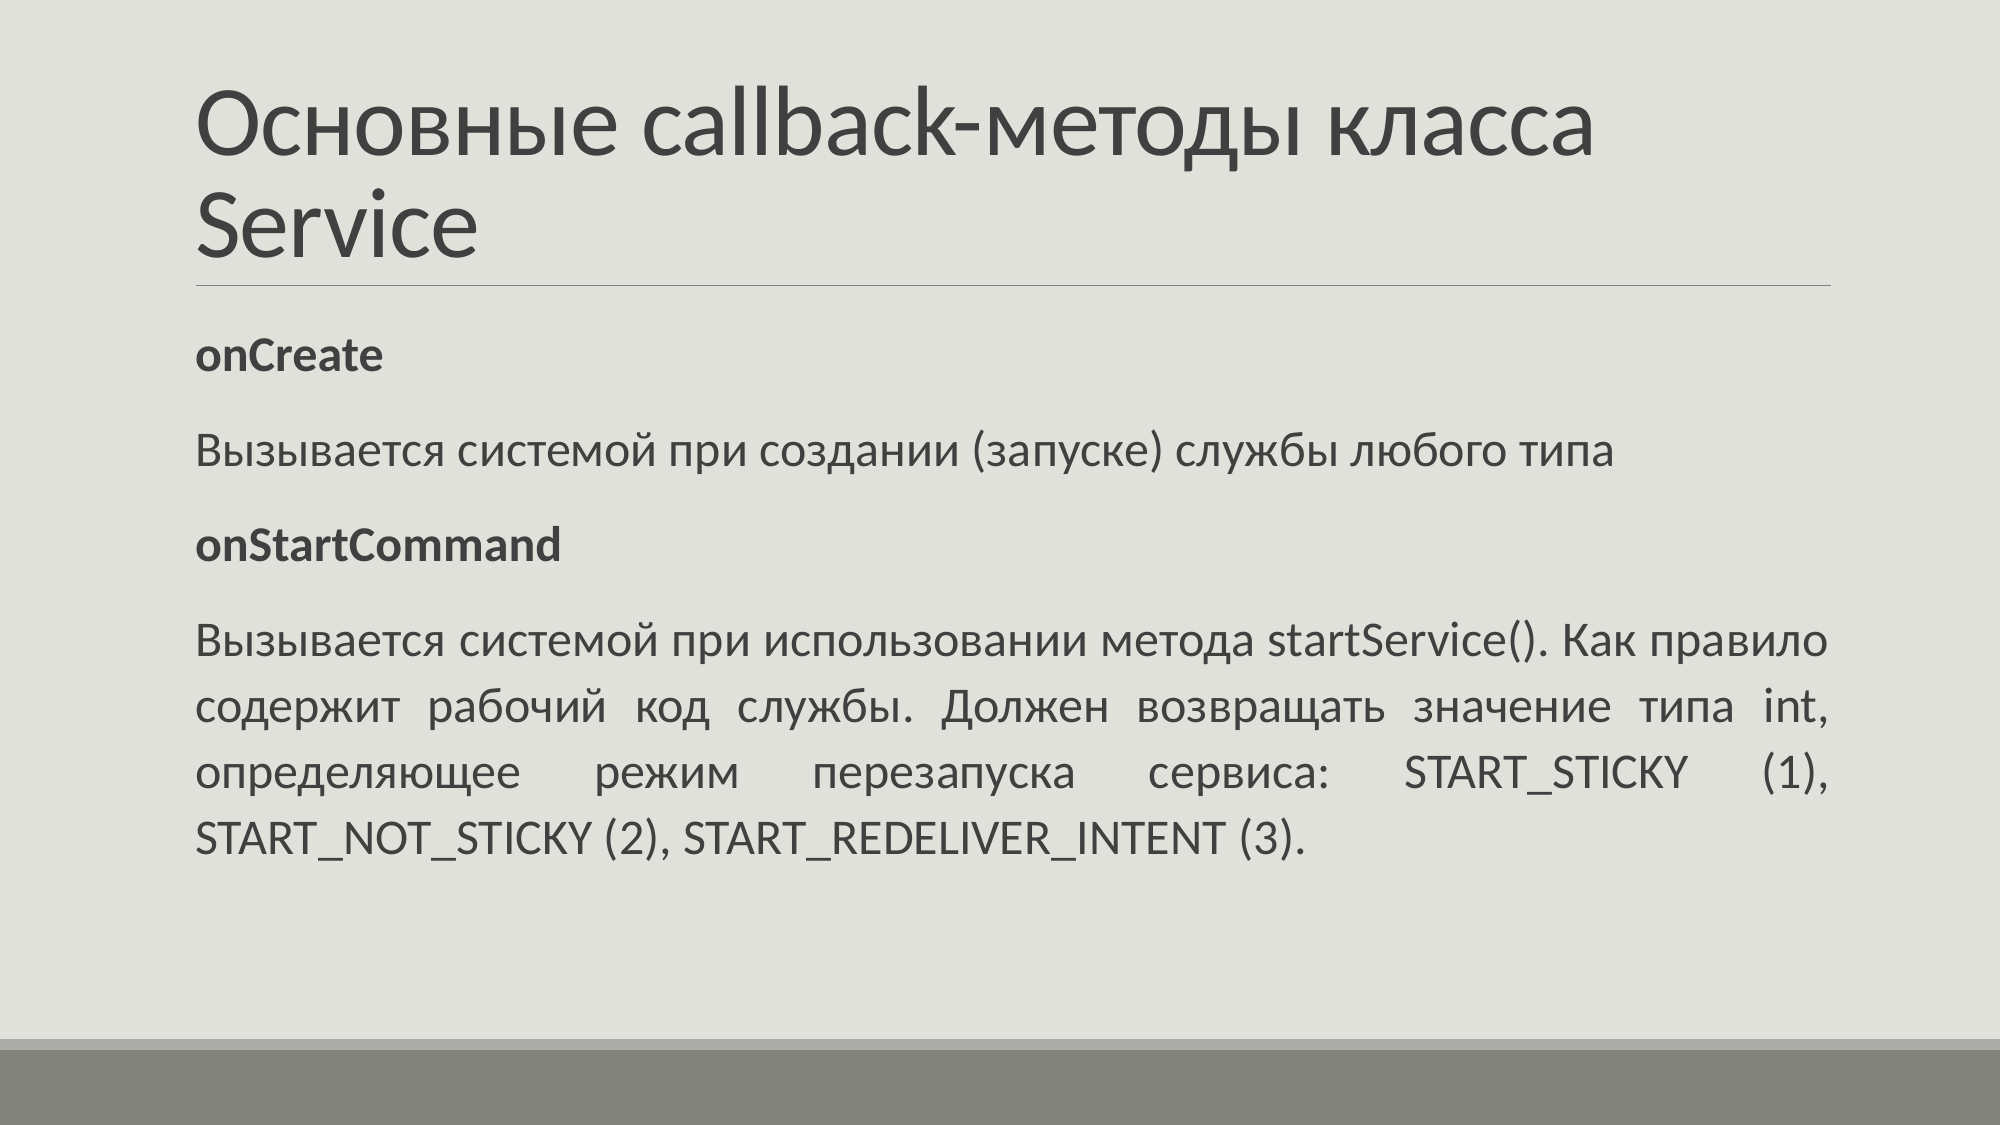

# Основные callback-методы класса Service
onCreate
Вызывается системой при создании (запуске) службы любого типа
onStartCommand
Вызывается системой при использовании метода startService(). Как правило содержит рабочий код службы. Должен возвращать значение типа int, определяющее режим перезапуска сервиса: START_STICKY (1), START_NOT_STICKY (2), START_REDELIVER_INTENT (3).